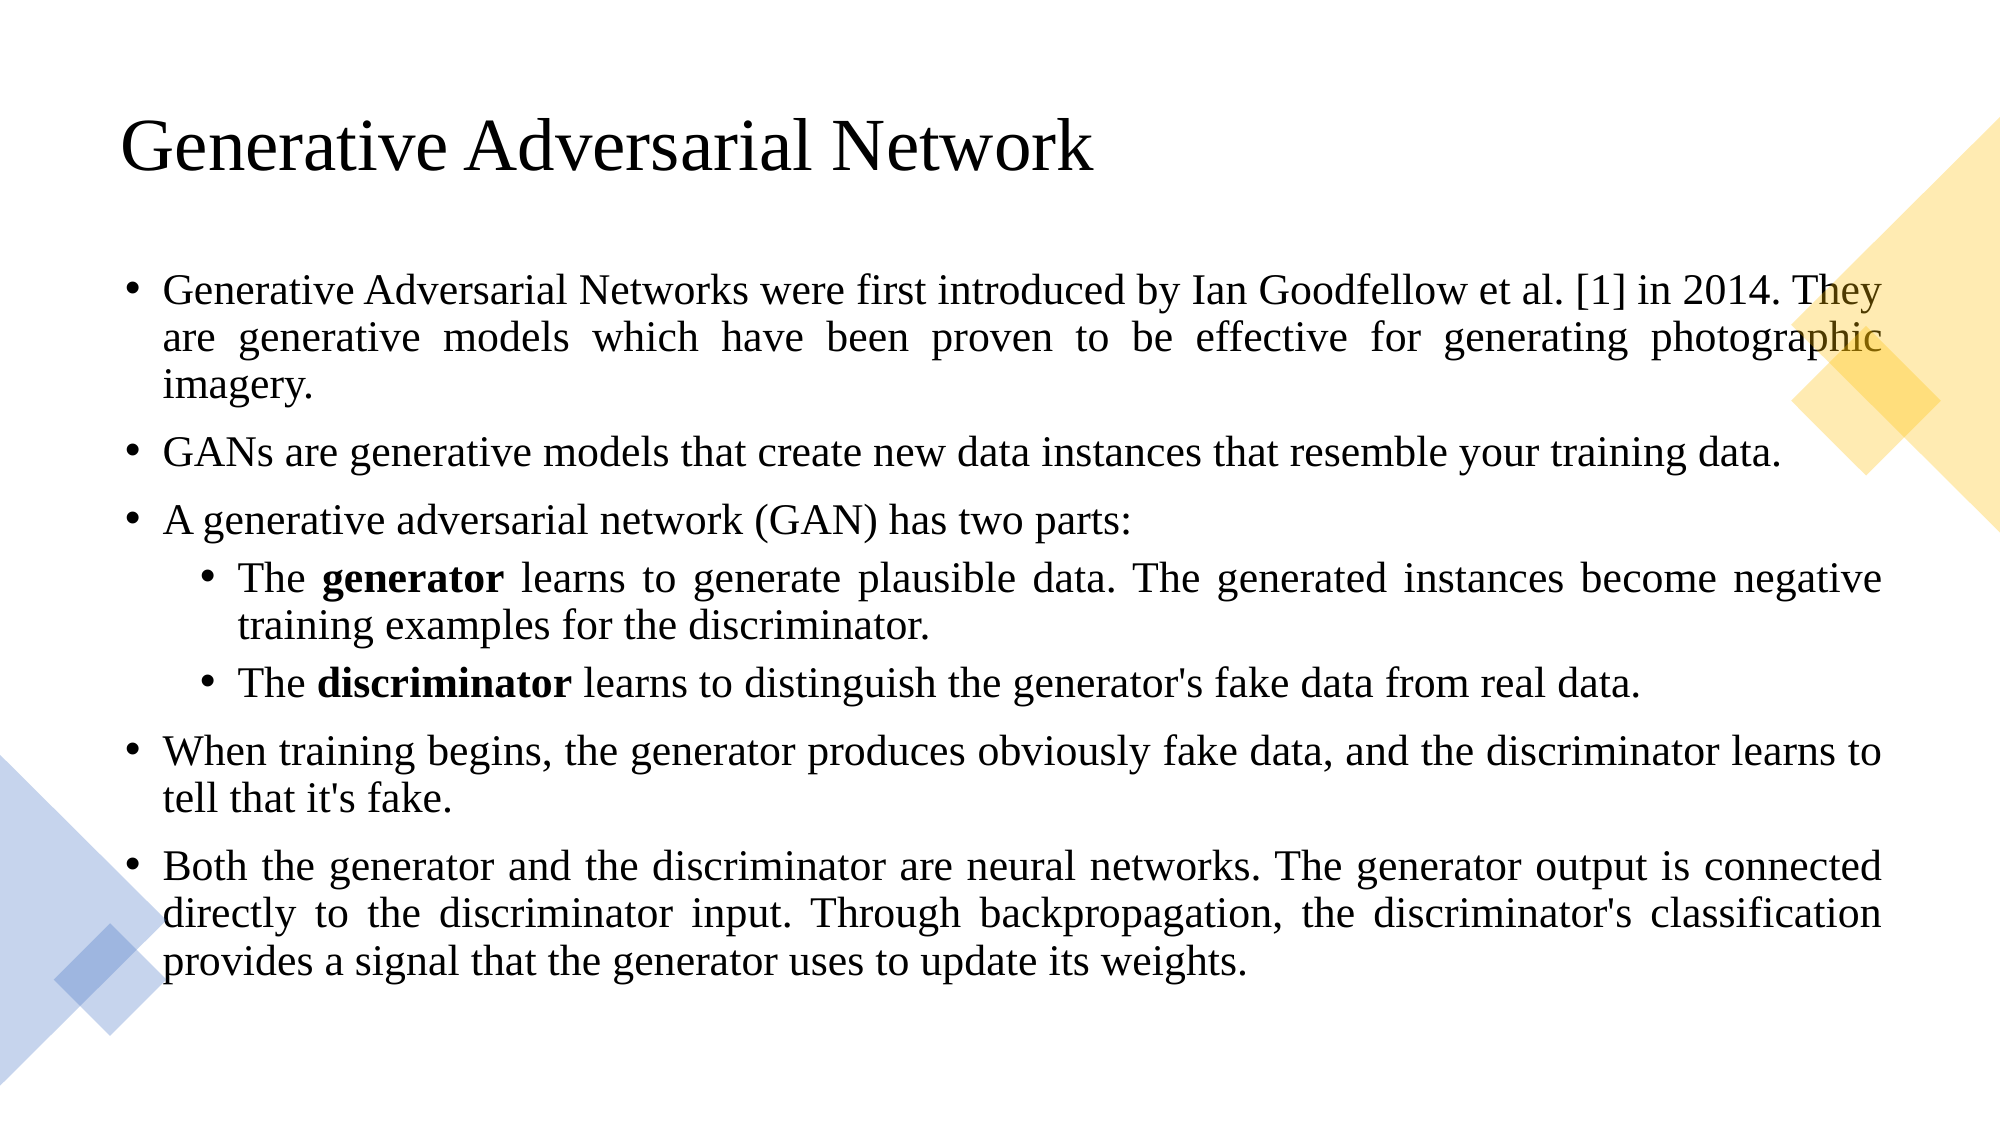

# Generative Adversarial Network

Generative Adversarial Networks were first introduced by Ian Goodfellow et al. [1] in 2014. They are generative models which have been proven to be effective for generating photographic imagery.
GANs are generative models that create new data instances that resemble your training data.
A generative adversarial network (GAN) has two parts:
The generator learns to generate plausible data. The generated instances become negative training examples for the discriminator.
The discriminator learns to distinguish the generator's fake data from real data.
When training begins, the generator produces obviously fake data, and the discriminator learns to tell that it's fake.
Both the generator and the discriminator are neural networks. The generator output is connected directly to the discriminator input. Through backpropagation, the discriminator's classification provides a signal that the generator uses to update its weights.